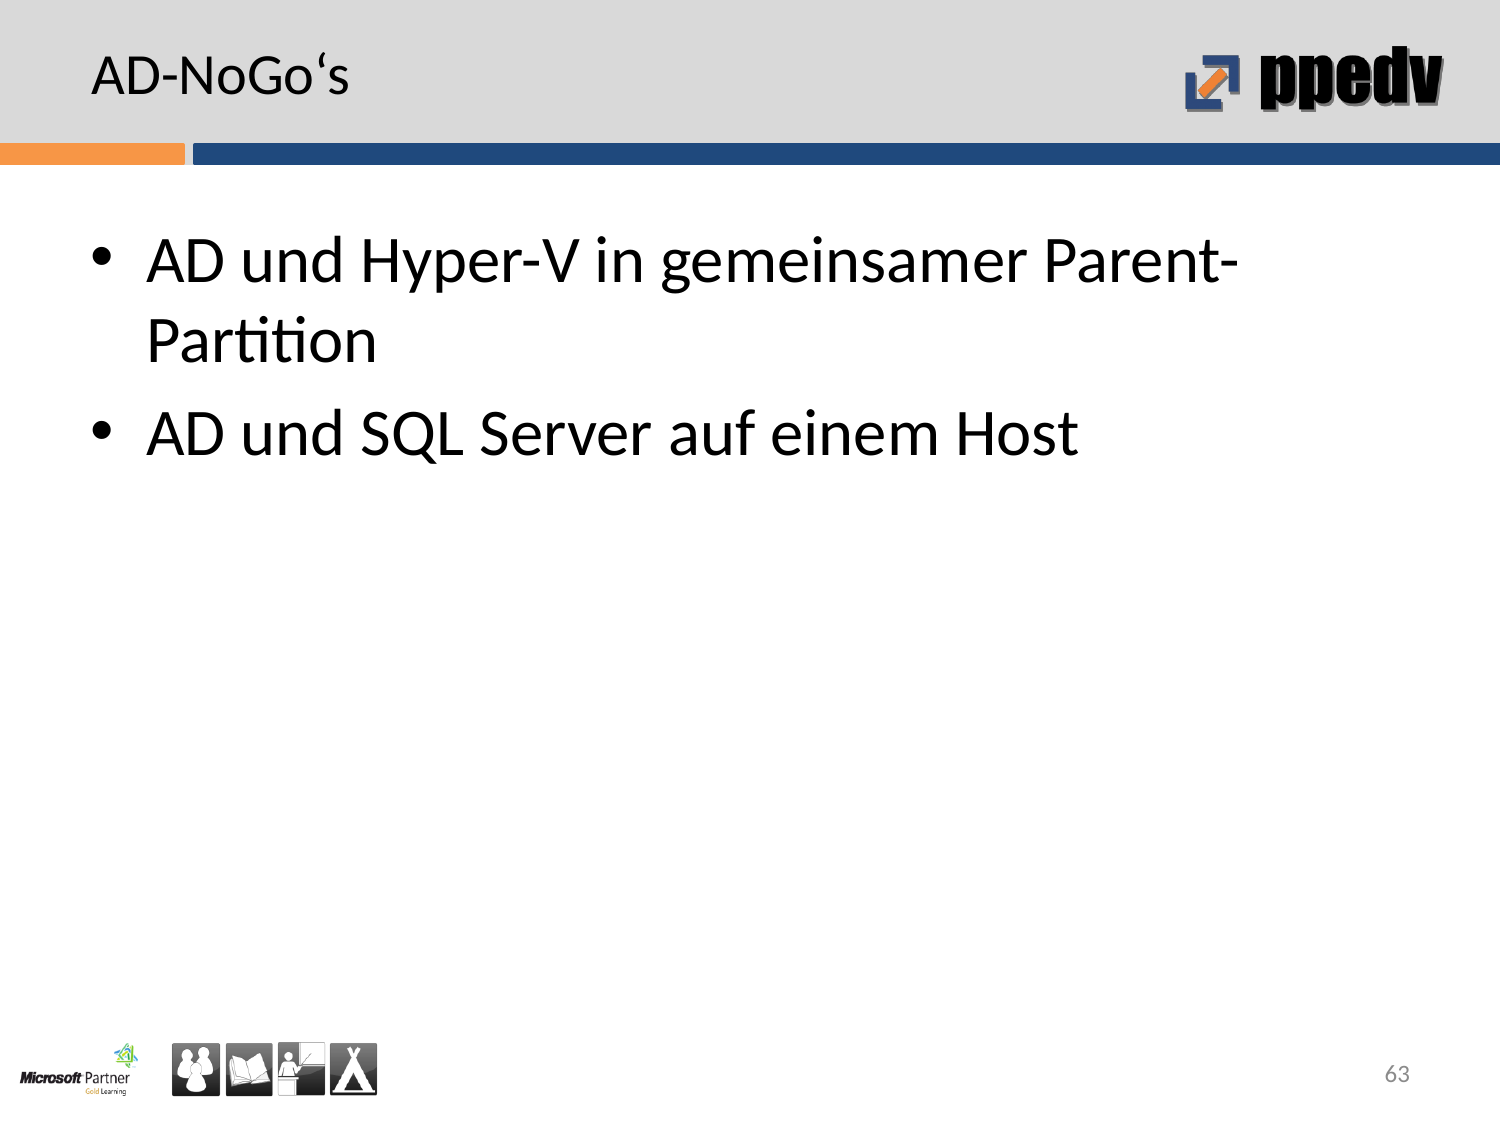

# AD-NoGo‘s
AD und Hyper-V in gemeinsamer Parent-Partition
AD und SQL Server auf einem Host

63